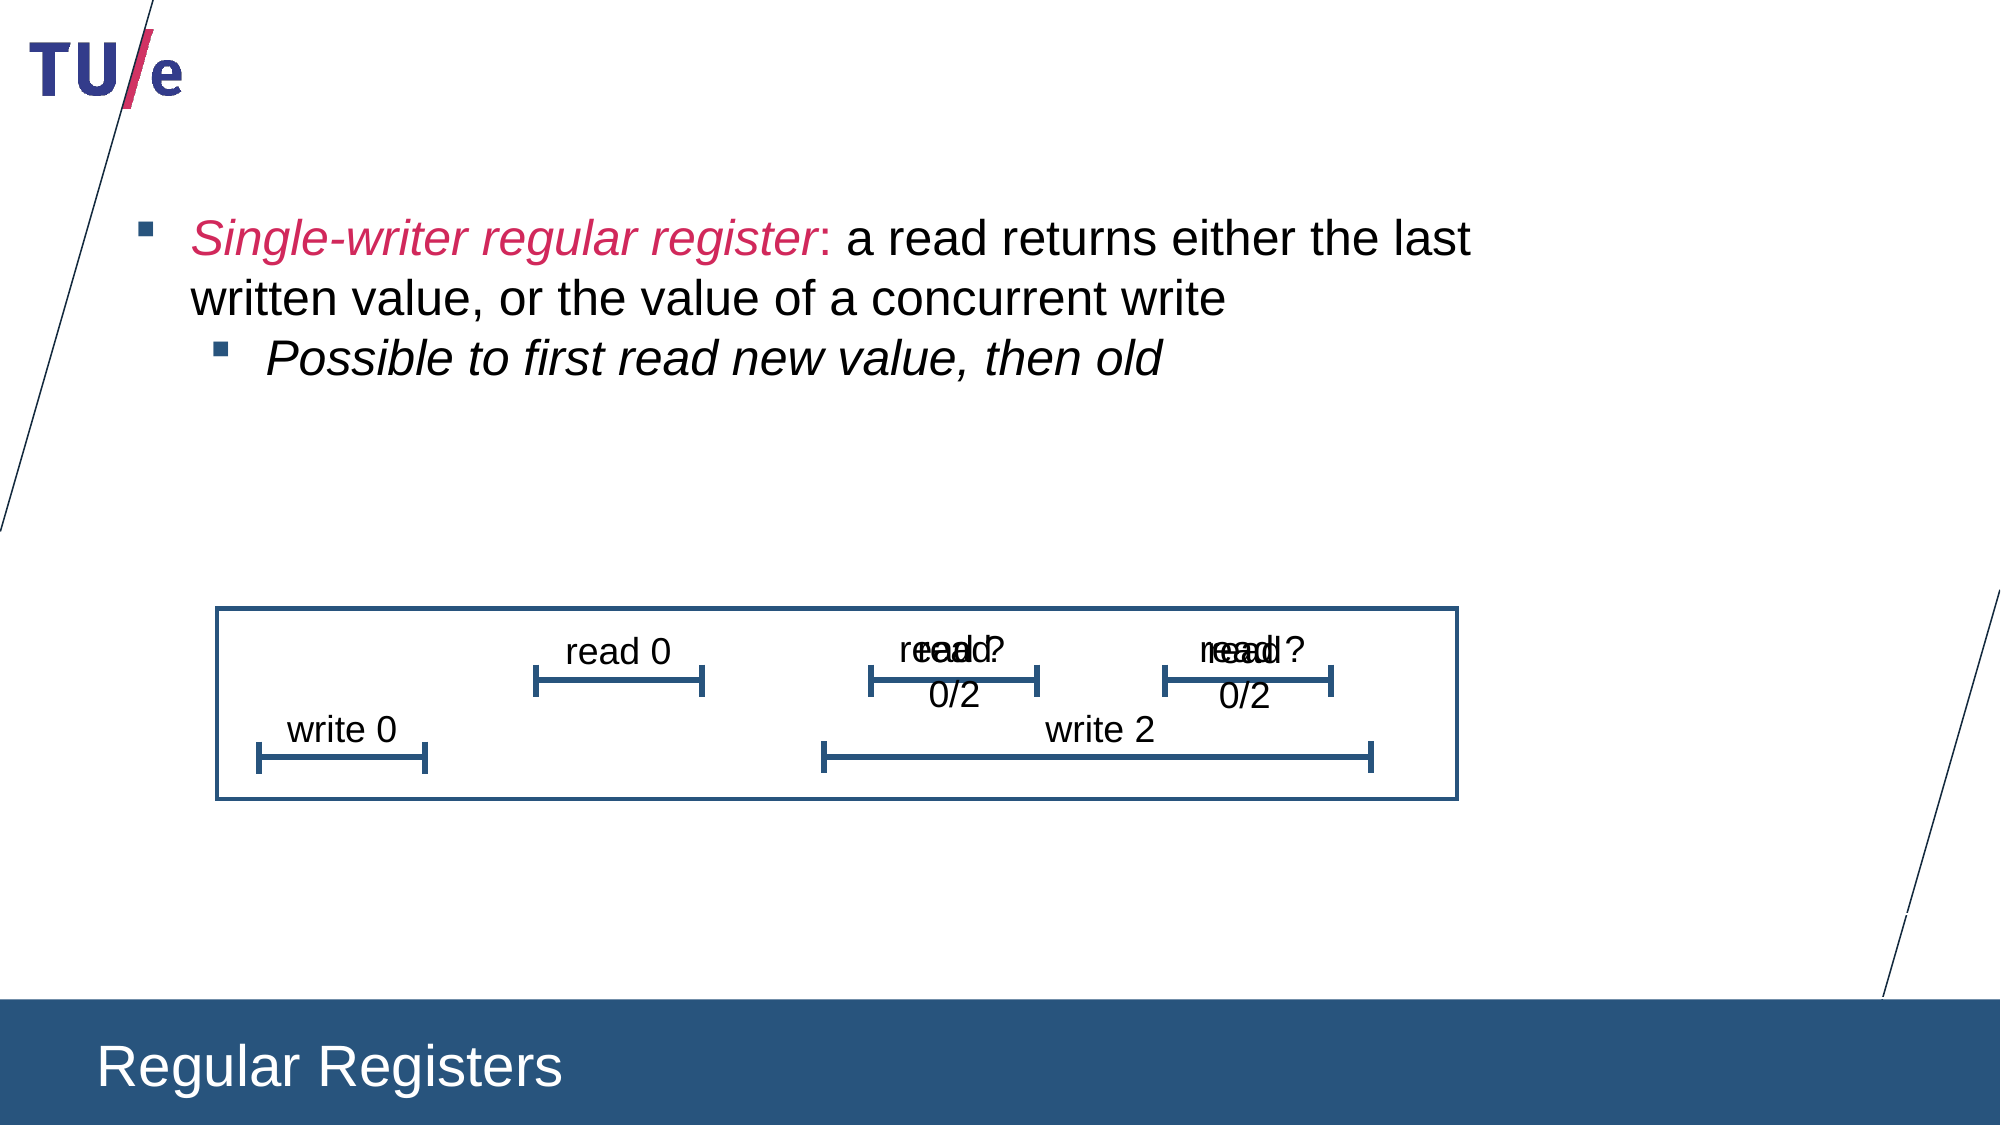

Single-writer regular register: a read returns either the last written value, or the value of a concurrent write
Possible to first read new value, then old

read 0/2
read ?
read ?
read 0/2
read 0
write 0
write 2
Regular Registers